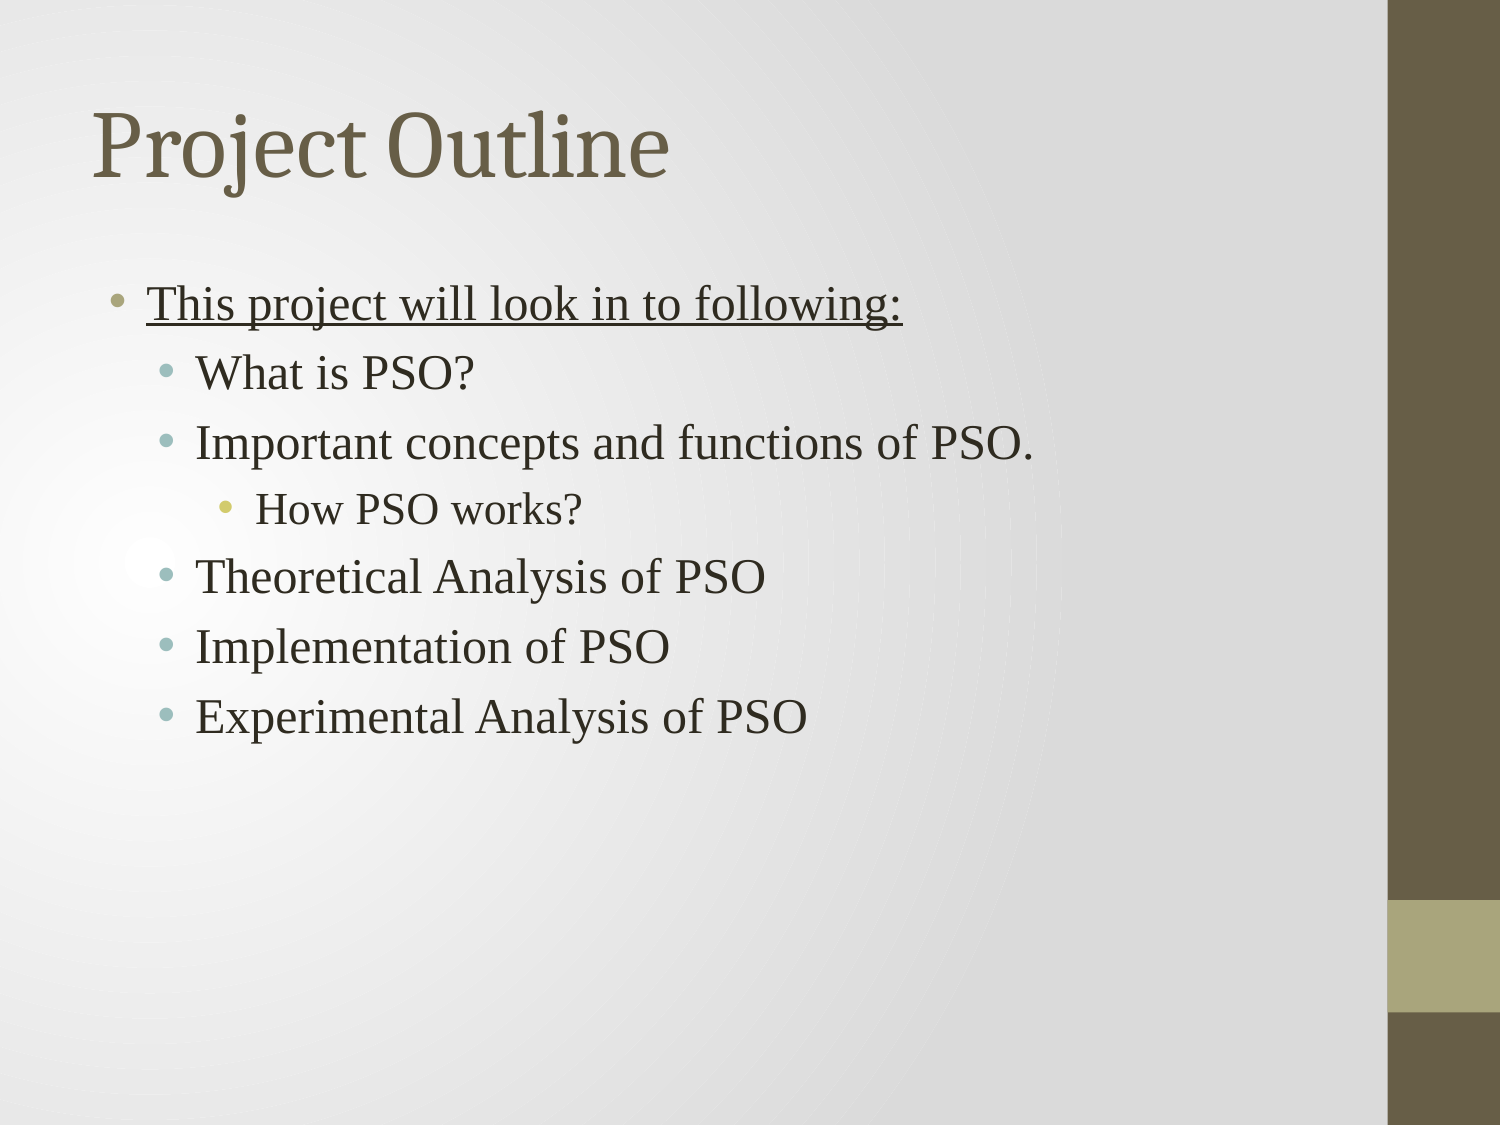

# Project Outline
This project will look in to following:
What is PSO?
Important concepts and functions of PSO.
How PSO works?
Theoretical Analysis of PSO
Implementation of PSO
Experimental Analysis of PSO